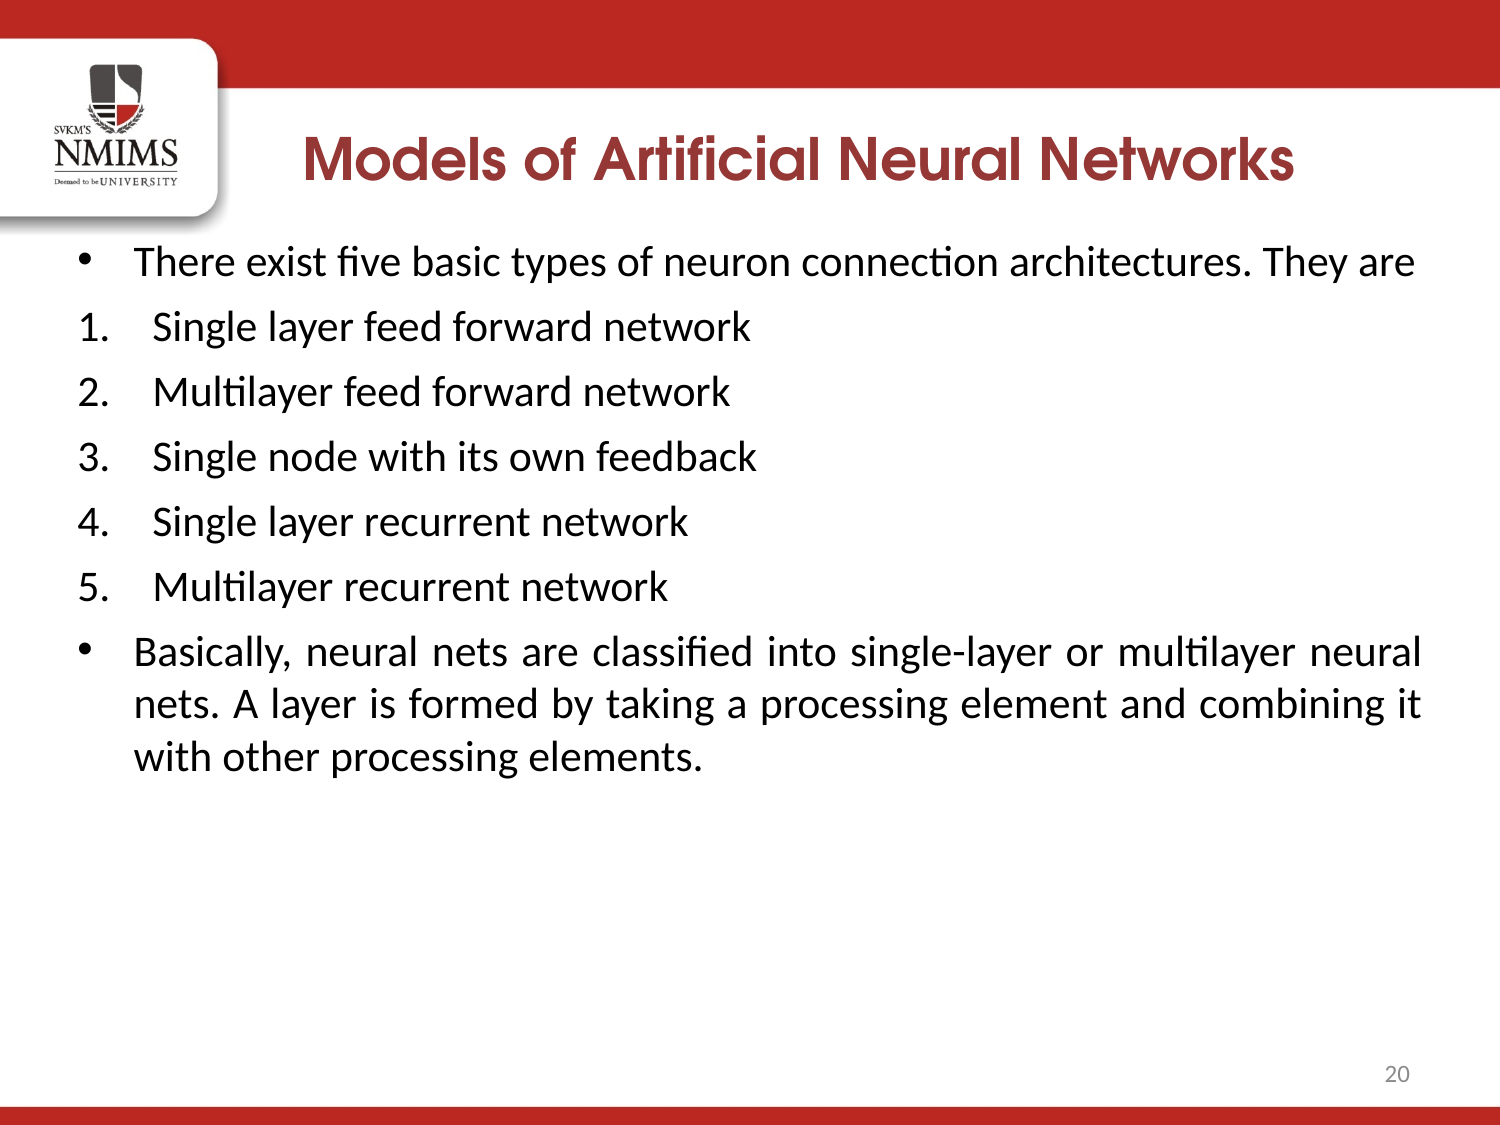

Models of Artificial Neural Networks
There exist five basic types of neuron connection architectures. They are
Single layer feed forward network
Multilayer feed forward network
Single node with its own feedback
Single layer recurrent network
Multilayer recurrent network
Basically, neural nets are classified into single-layer or multilayer neural nets. A layer is formed by taking a processing element and combining it with other processing elements.
20